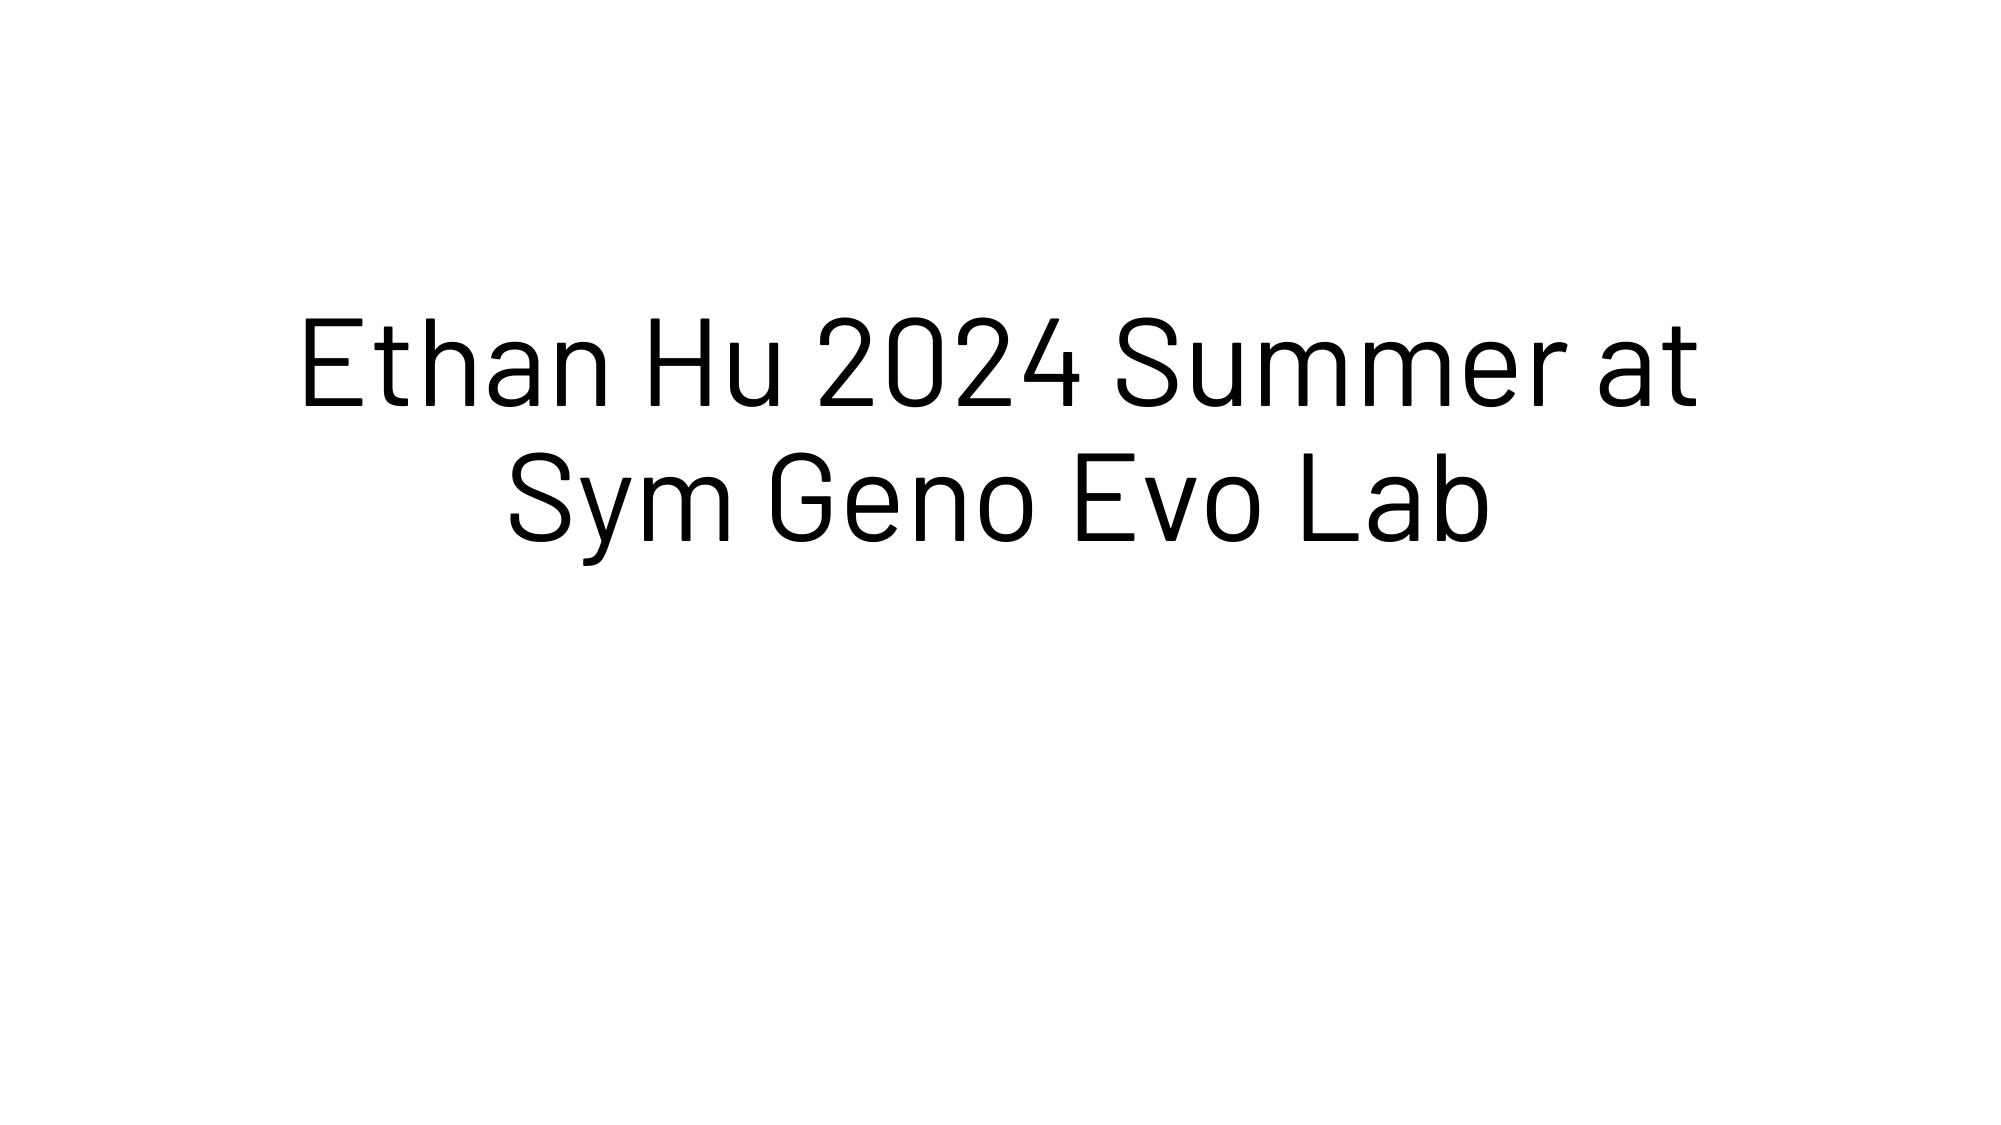

# Ethan Hu 2024 Summer at Sym Geno Evo Lab